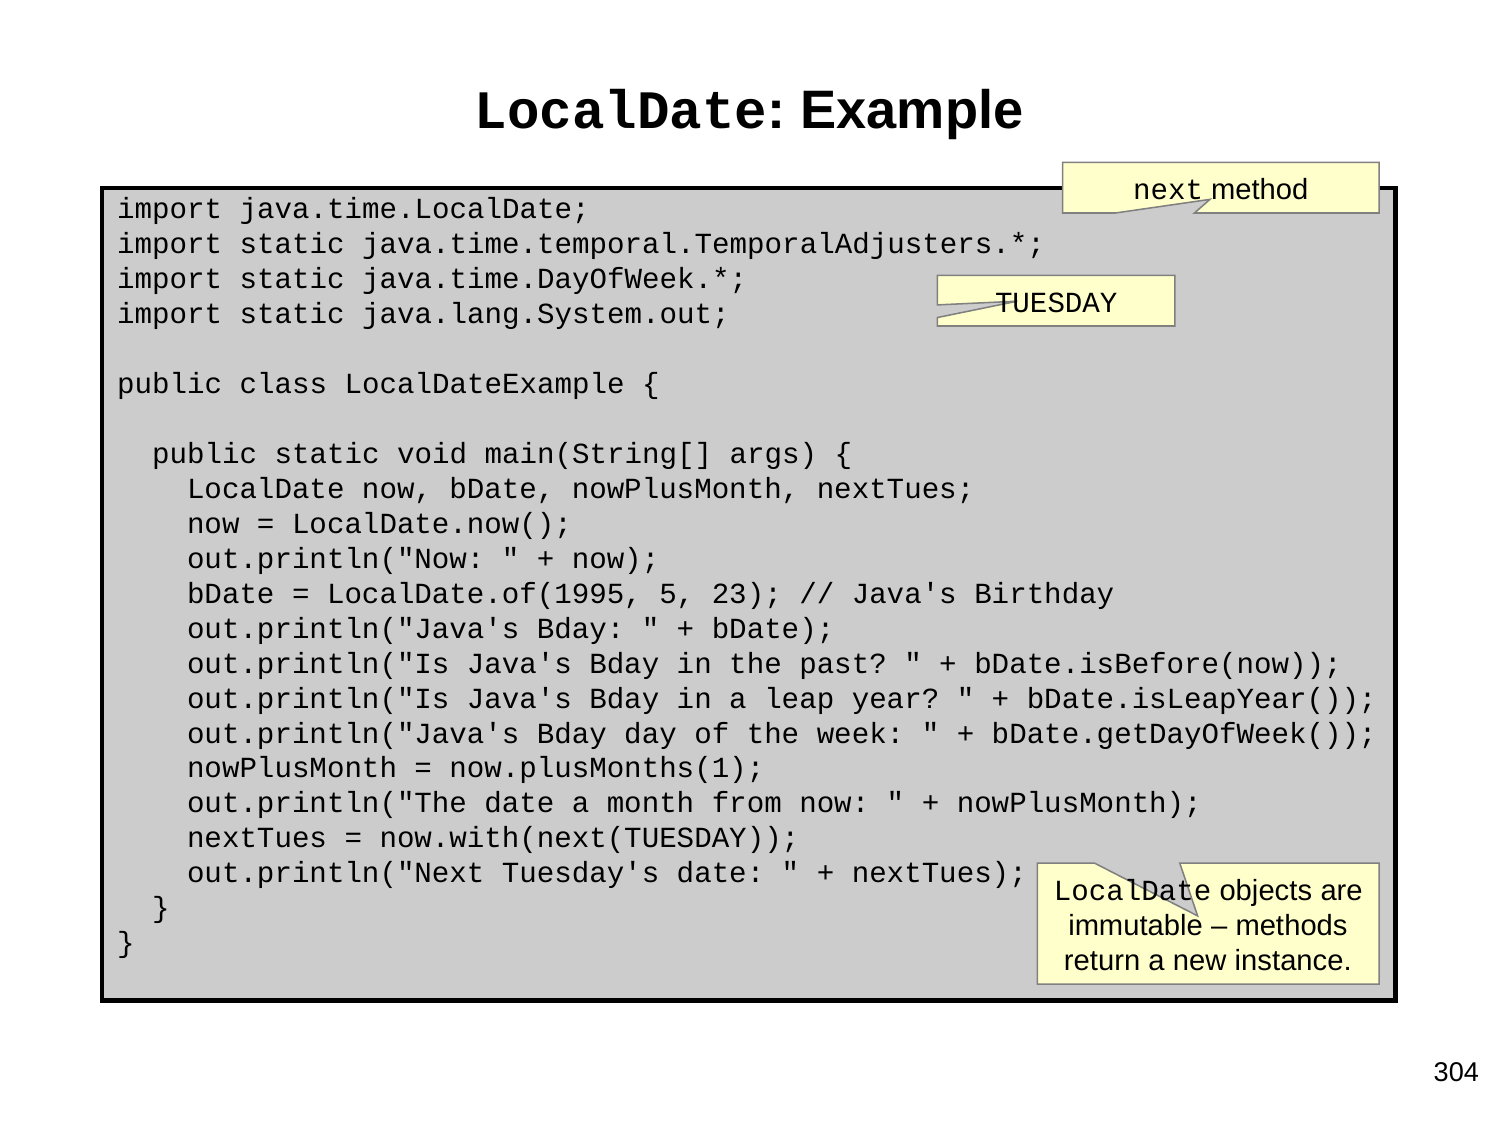

# LocalDate: Example
next method
import java.time.LocalDate;
import static java.time.temporal.TemporalAdjusters.*;
import static java.time.DayOfWeek.*;
import static java.lang.System.out;

public class LocalDateExample {

  public static void main(String[] args) {
    LocalDate now, bDate, nowPlusMonth, nextTues;
    now = LocalDate.now();
    out.println("Now: " + now);
    bDate = LocalDate.of(1995, 5, 23); // Java's Birthday
    out.println("Java's Bday: " + bDate);
    out.println("Is Java's Bday in the past? " + bDate.isBefore(now));
    out.println("Is Java's Bday in a leap year? " + bDate.isLeapYear());
    out.println("Java's Bday day of the week: " + bDate.getDayOfWeek());
    nowPlusMonth = now.plusMonths(1);
    out.println("The date a month from now: " + nowPlusMonth);
    nextTues = now.with(next(TUESDAY));
    out.println("Next Tuesday's date: " + nextTues);
  }
}
TUESDAY
LocalDate objects are immutable – methods return a new instance.
304